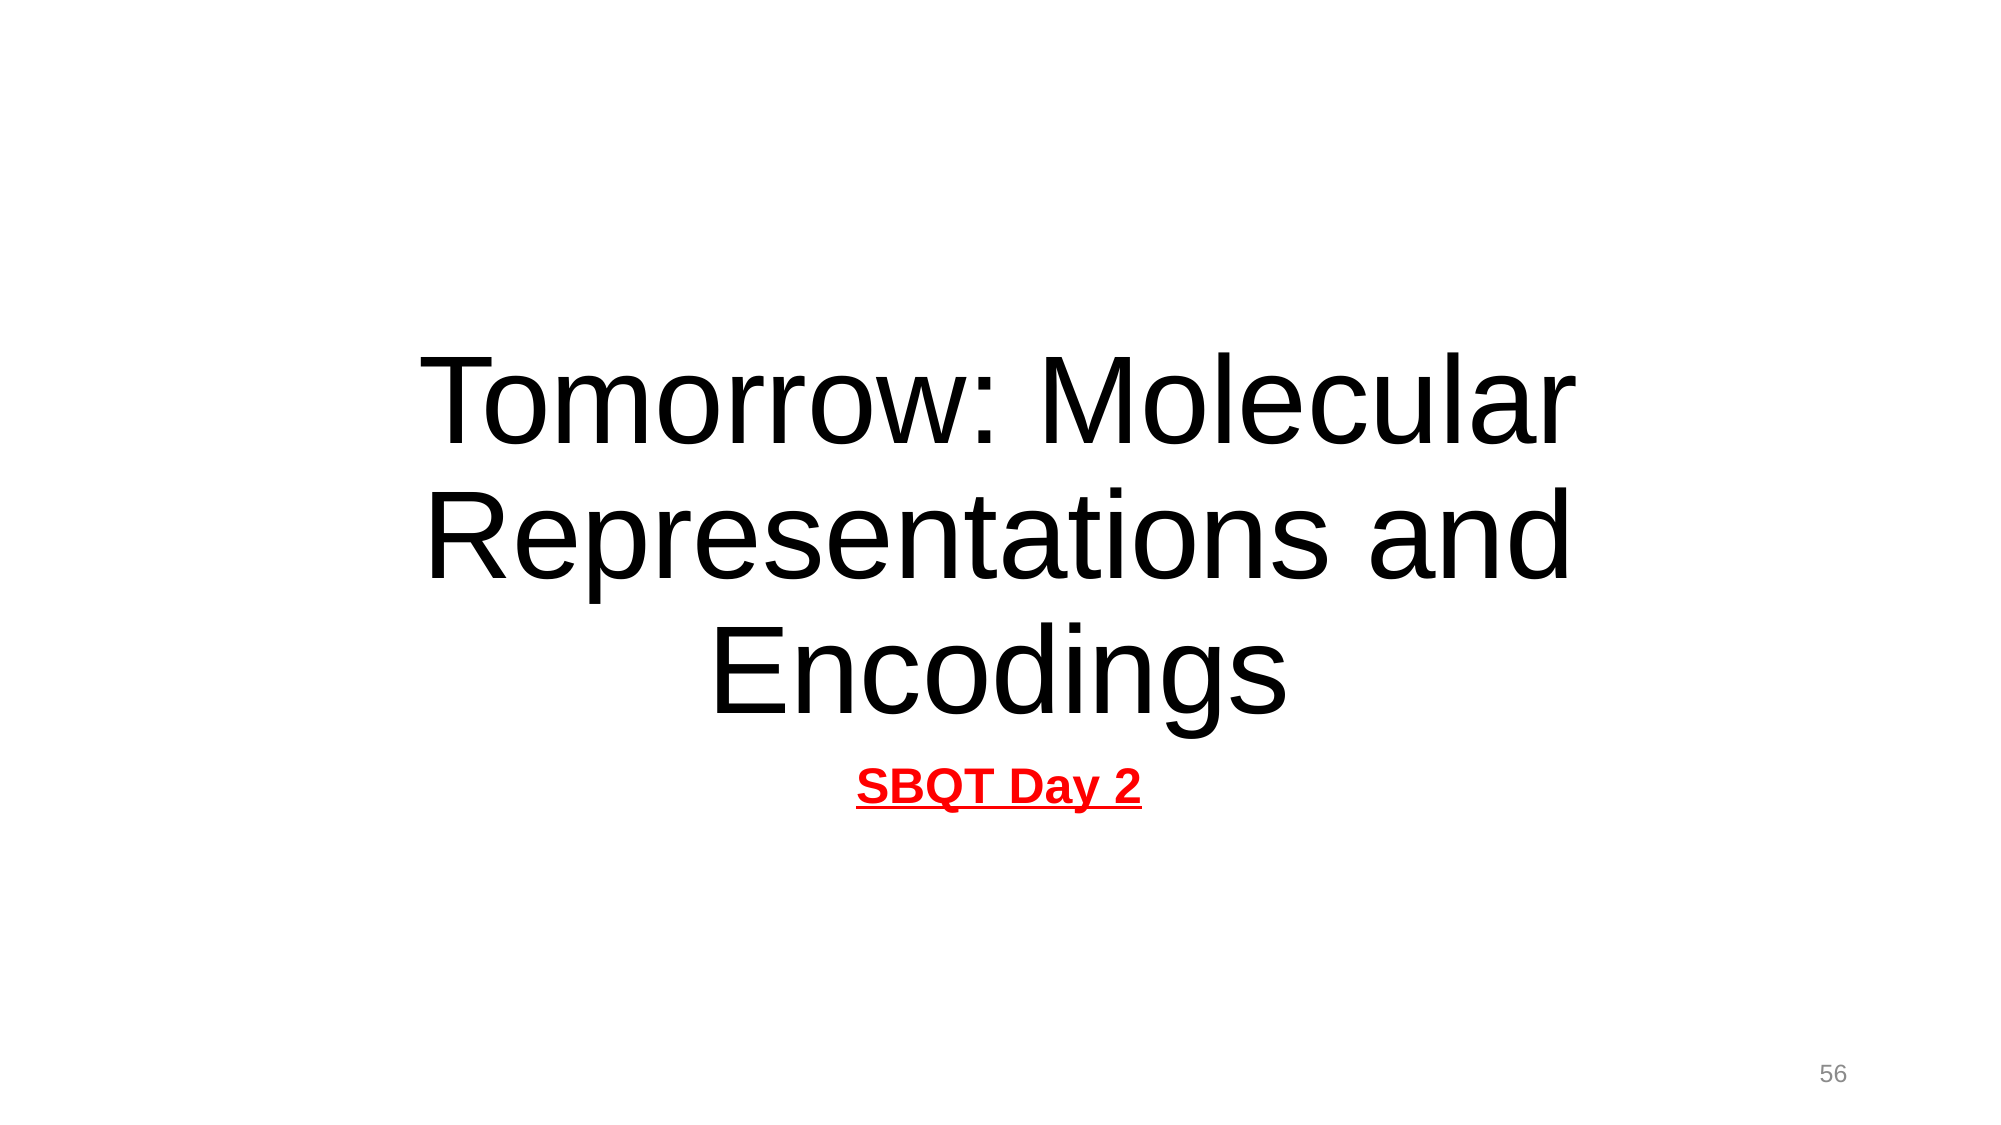

# Tomorrow: Molecular Representations and Encodings
SBQT Day 2
56